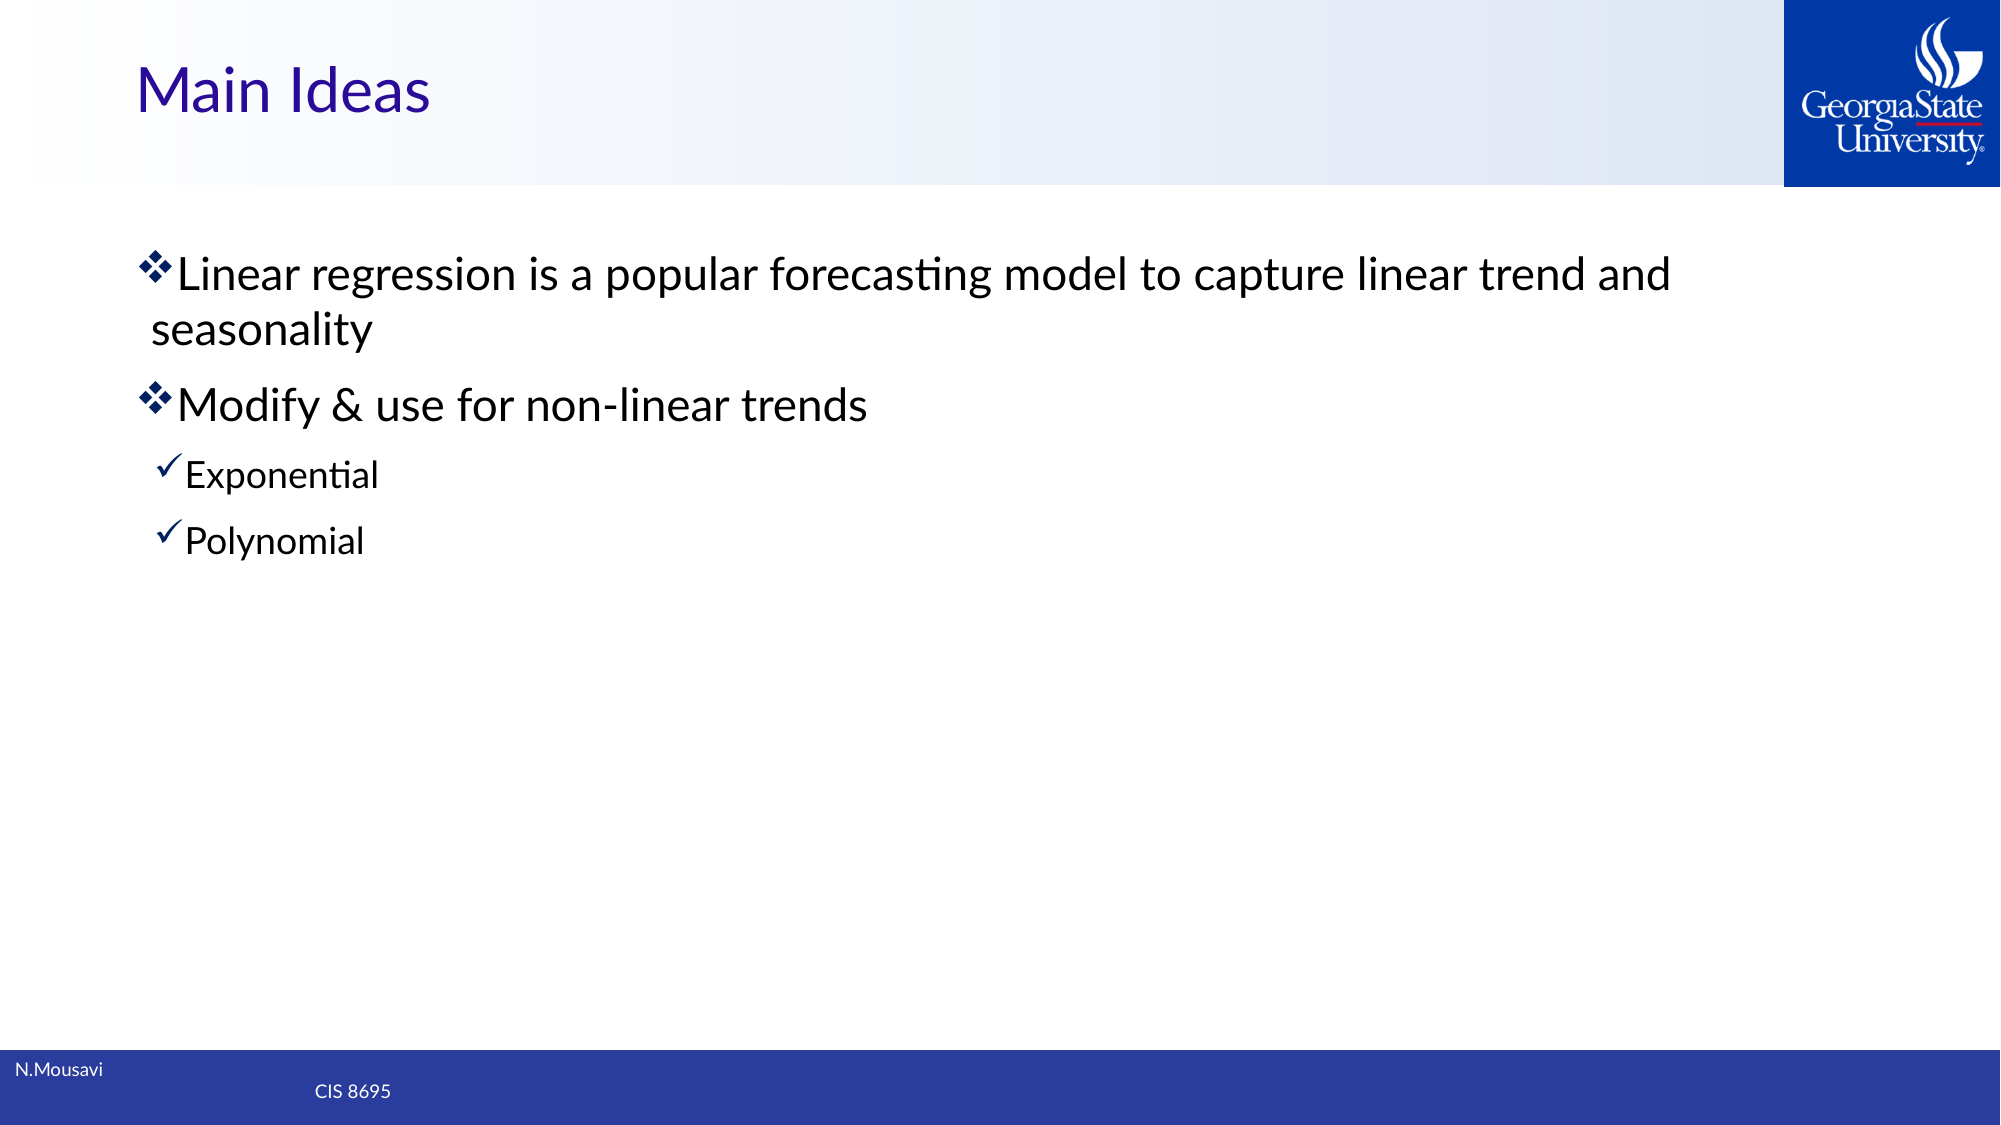

# Main Ideas
Linear regression is a popular forecasting model to capture linear trend and seasonality
Modify & use for non-linear trends
Exponential
Polynomial